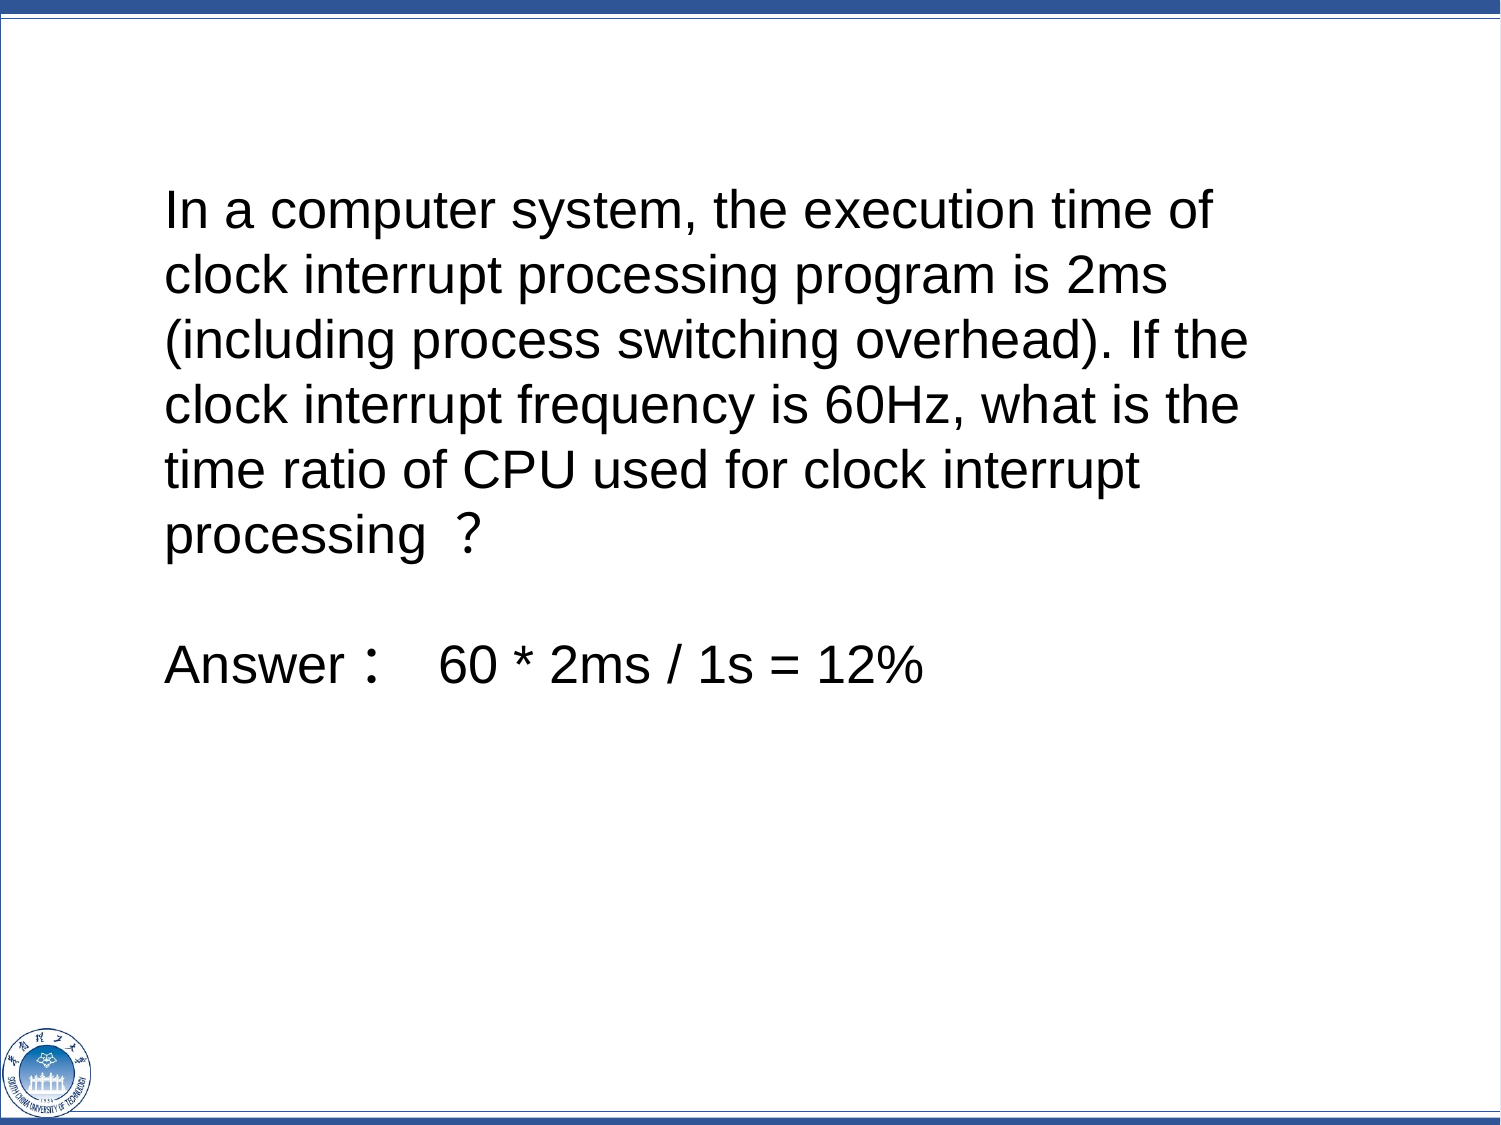

In a computer system, the execution time of clock interrupt processing program is 2ms (including process switching overhead). If the clock interrupt frequency is 60Hz, what is the time ratio of CPU used for clock interrupt processing ？

Answer： 60 * 2ms / 1s = 12%